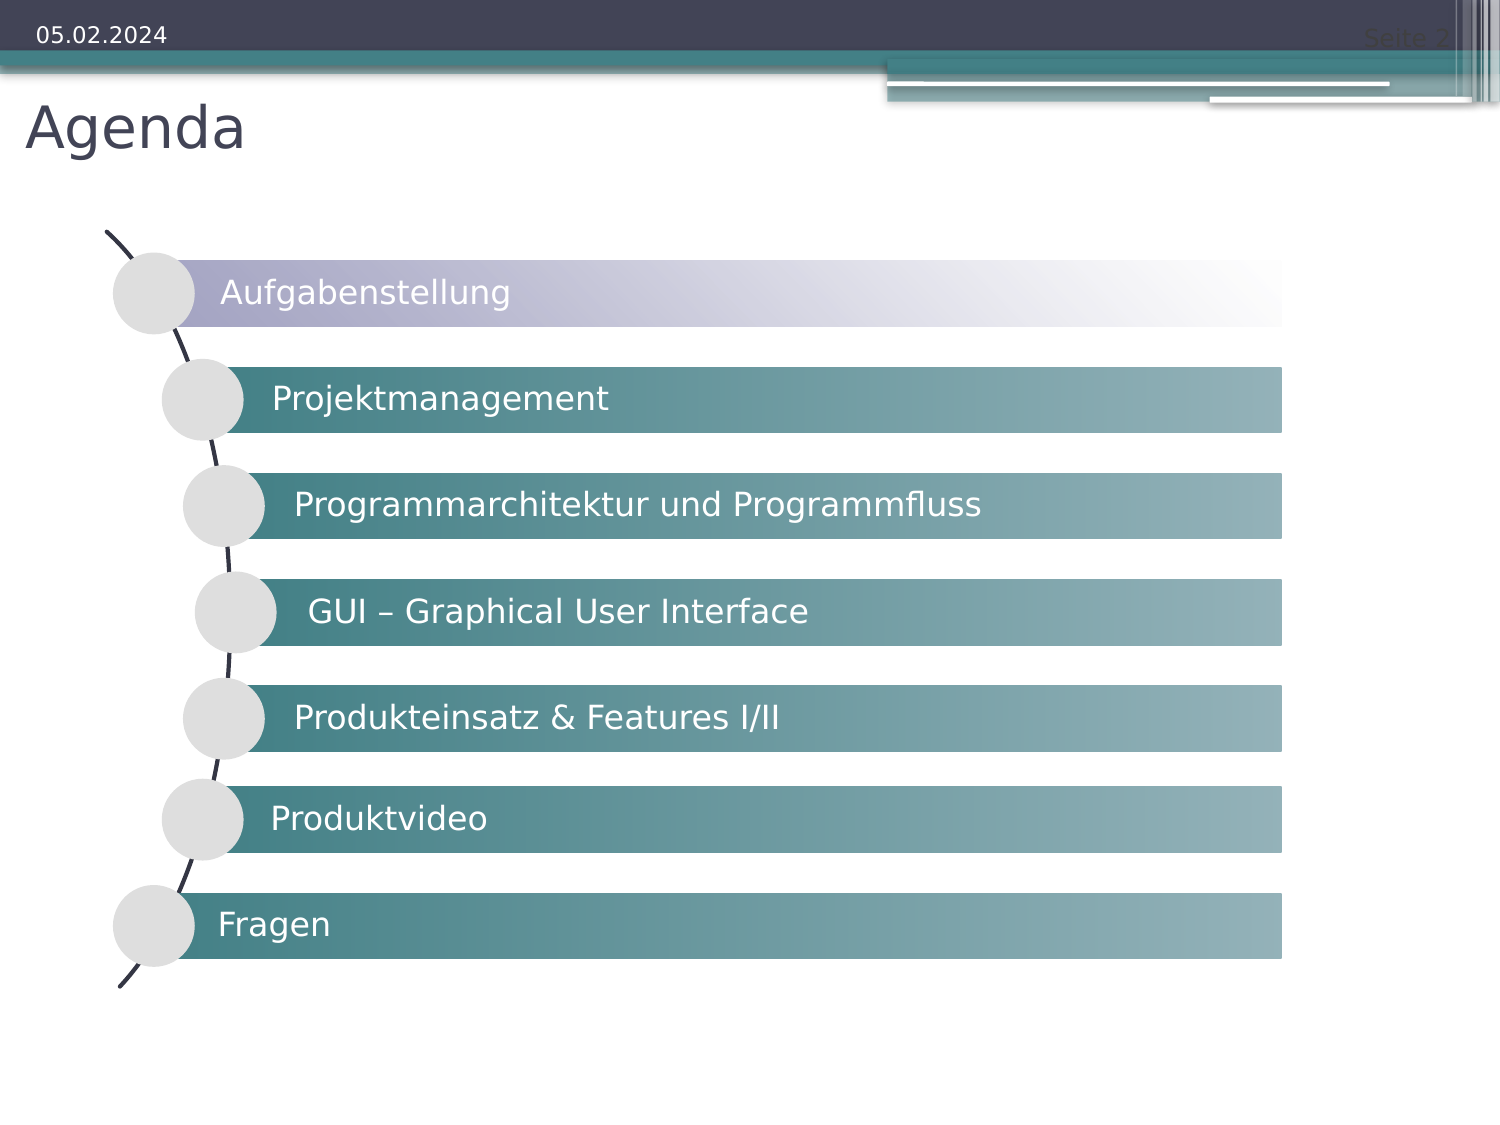

Seite 2
05.02.2024
Agenda

Aufgabenstellung

Projektmanagement

Programmarchitektur und Programmfluss

GUI – Graphical User Interface

Produkteinsatz & Features I/II

Produktvideo

Fragen